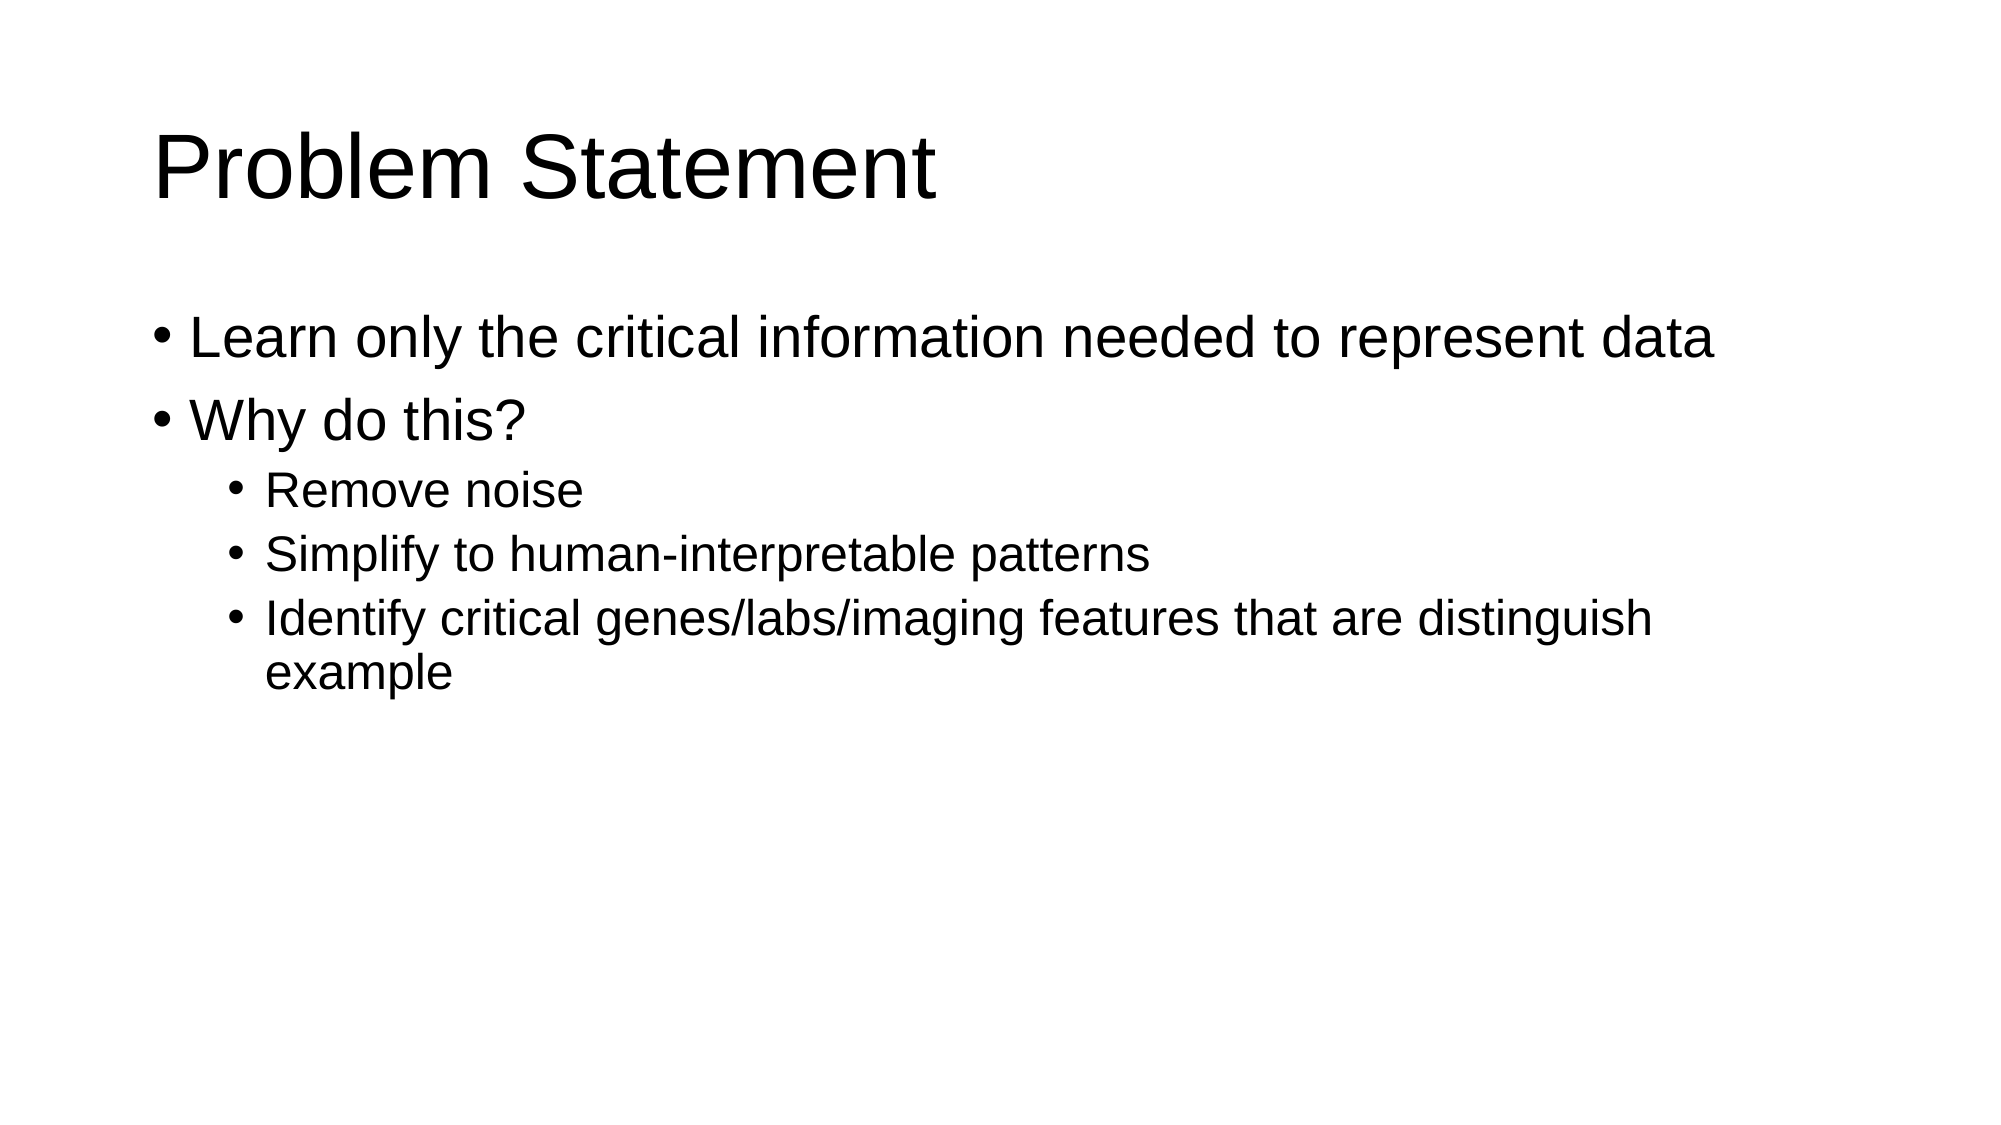

# Problem Statement
Learn only the critical information needed to represent data
Why do this?
Remove noise
Simplify to human-interpretable patterns
Identify critical genes/labs/imaging features that are distinguish example